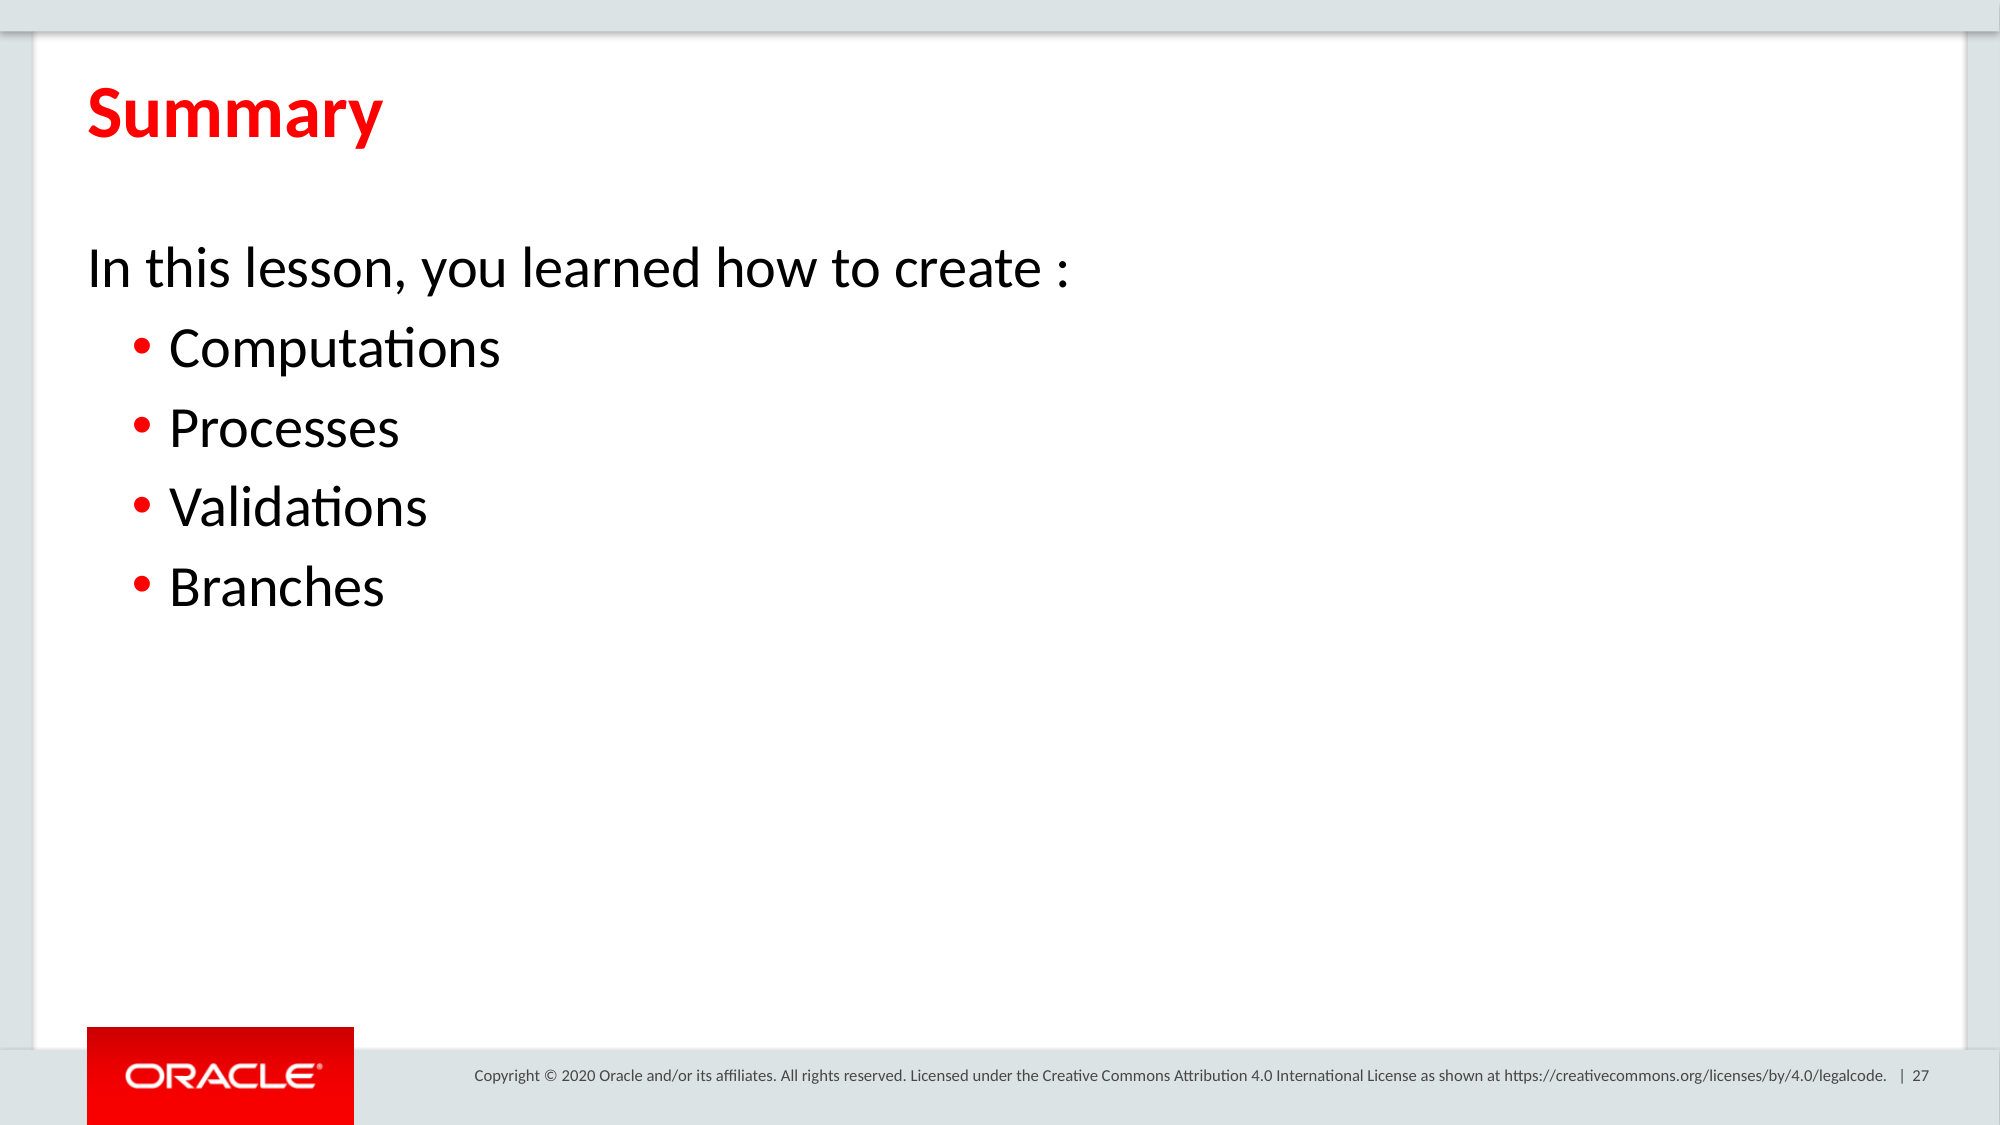

Summary
In this lesson, you learned how to create :
Computations
Processes
Validations
Branches